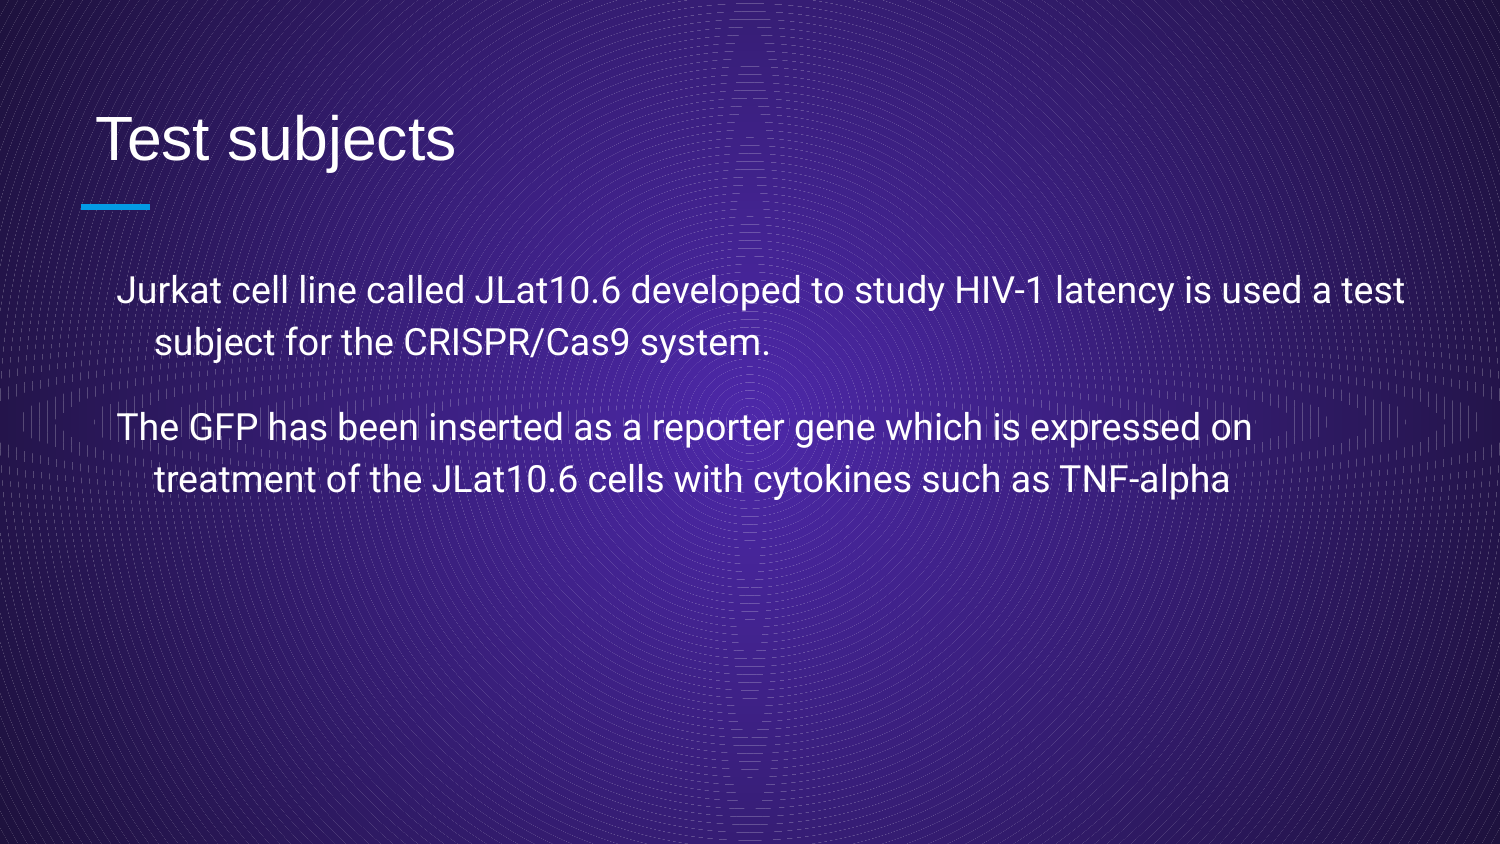

# Test subjects
Jurkat cell line called JLat10.6 developed to study HIV-1 latency is used a test subject for the CRISPR/Cas9 system.
The GFP has been inserted as a reporter gene which is expressed on treatment of the JLat10.6 cells with cytokines such as TNF-alpha